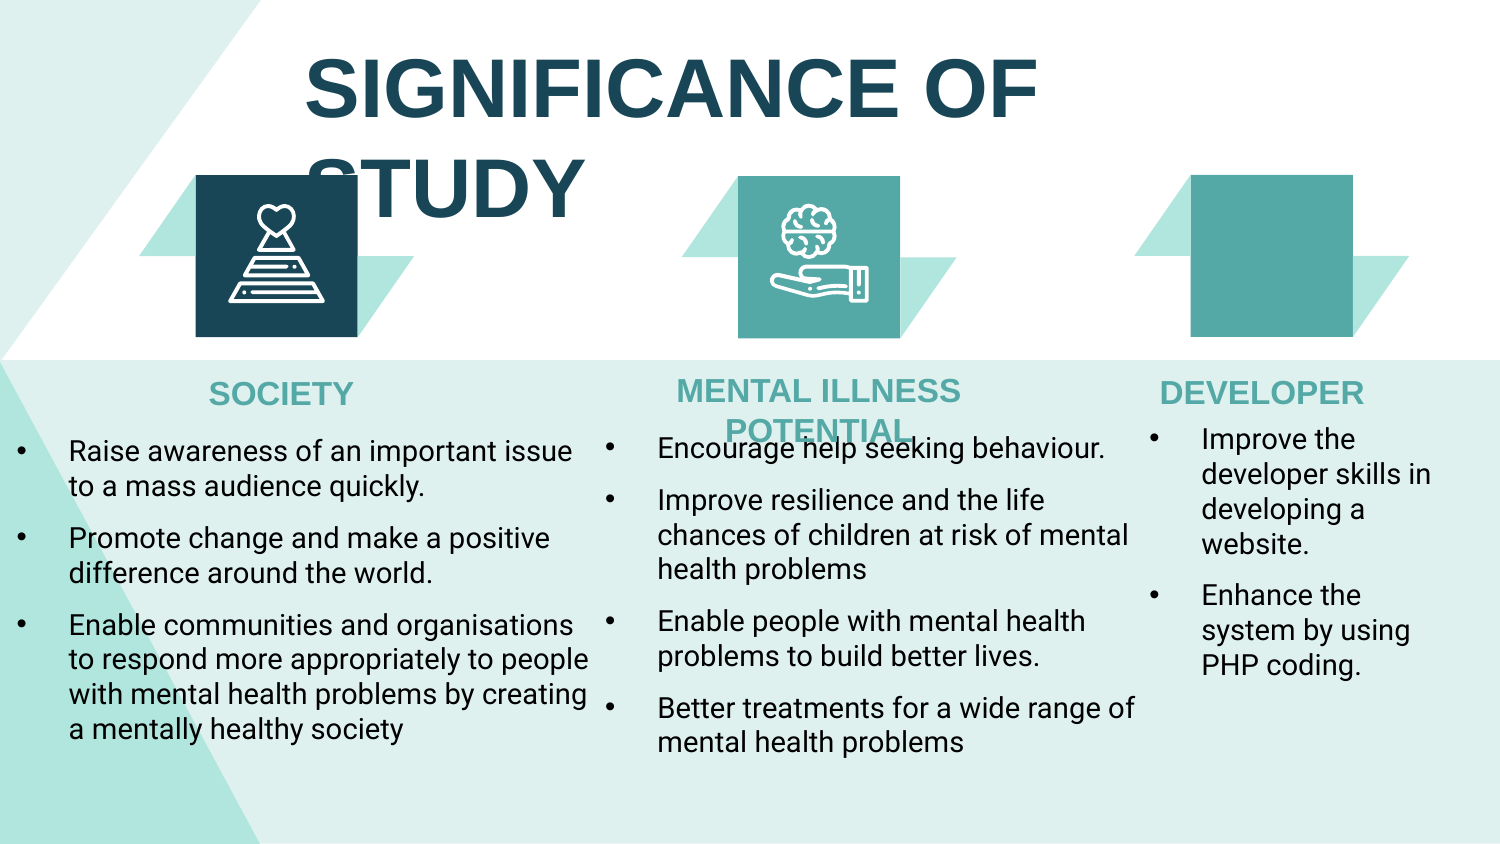

# SIGNIFICANCE OF STUDY

DEVELOPER
SOCIETY
MENTAL ILLNESS POTENTIAL
Improve the developer skills in developing a website.
Enhance the system by using PHP coding.
Encourage help seeking behaviour.
Improve resilience and the life chances of children at risk of mental health problems
Enable people with mental health problems to build better lives.
Better treatments for a wide range of mental health problems
Raise awareness of an important issue to a mass audience quickly.
Promote change and make a positive difference around the world.
Enable communities and organisations to respond more appropriately to people with mental health problems by creating a mentally healthy society